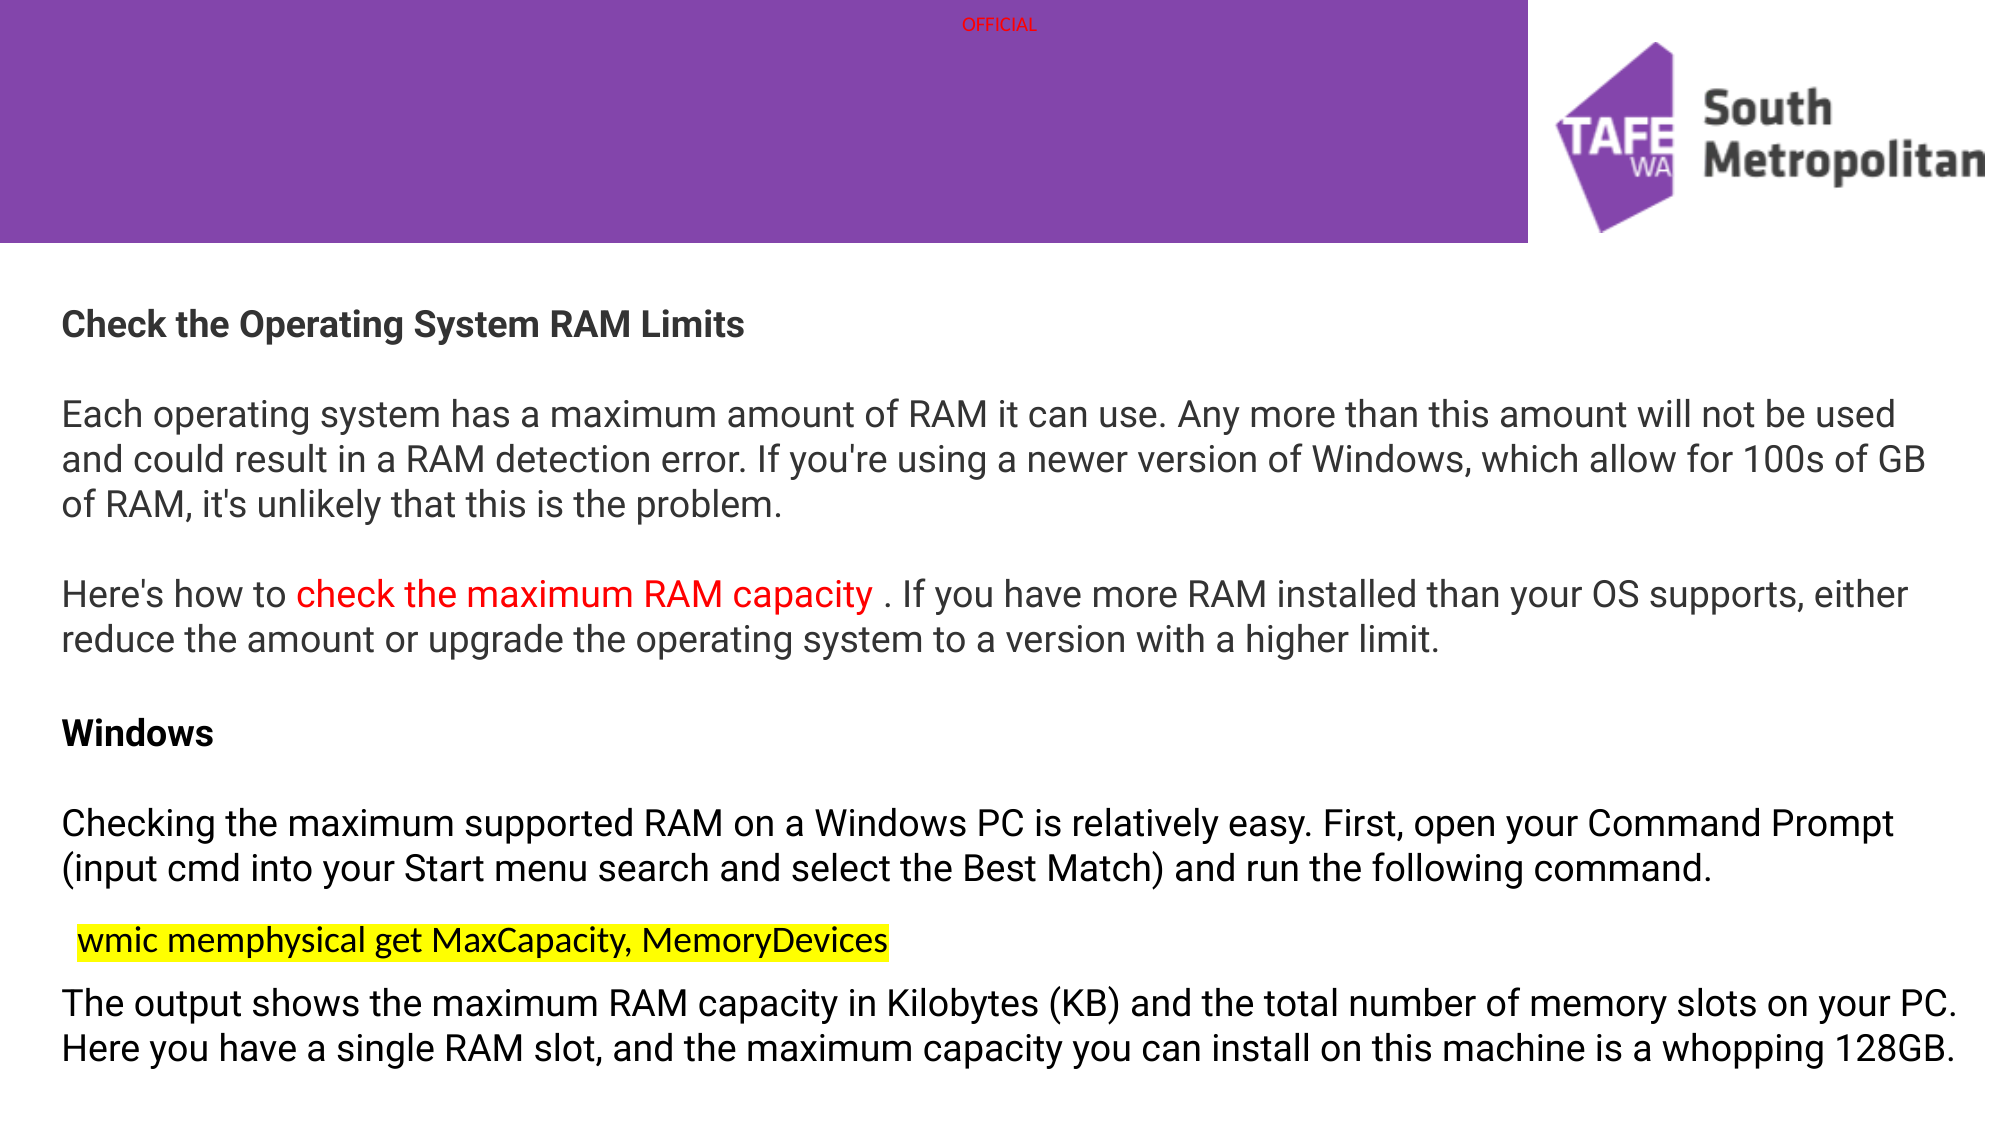

Check the Operating System RAM Limits

Each operating system has a maximum amount of RAM it can use. Any more than this amount will not be used and could result in a RAM detection error. If you're using a newer version of Windows, which allow for 100s of GB of RAM, it's unlikely that this is the problem.

Here's how to check the maximum RAM capacity . If you have more RAM installed than your OS supports, either reduce the amount or upgrade the operating system to a version with a higher limit.
Windows

Checking the maximum supported RAM on a Windows PC is relatively easy. First, open your Command Prompt (input cmd into your Start menu search and select the Best Match) and run the following command.

The output shows the maximum RAM capacity in Kilobytes (KB) and the total number of memory slots on your PC. Here you have a single RAM slot, and the maximum capacity you can install on this machine is a whopping 128GB.
wmic memphysical get MaxCapacity, MemoryDevices